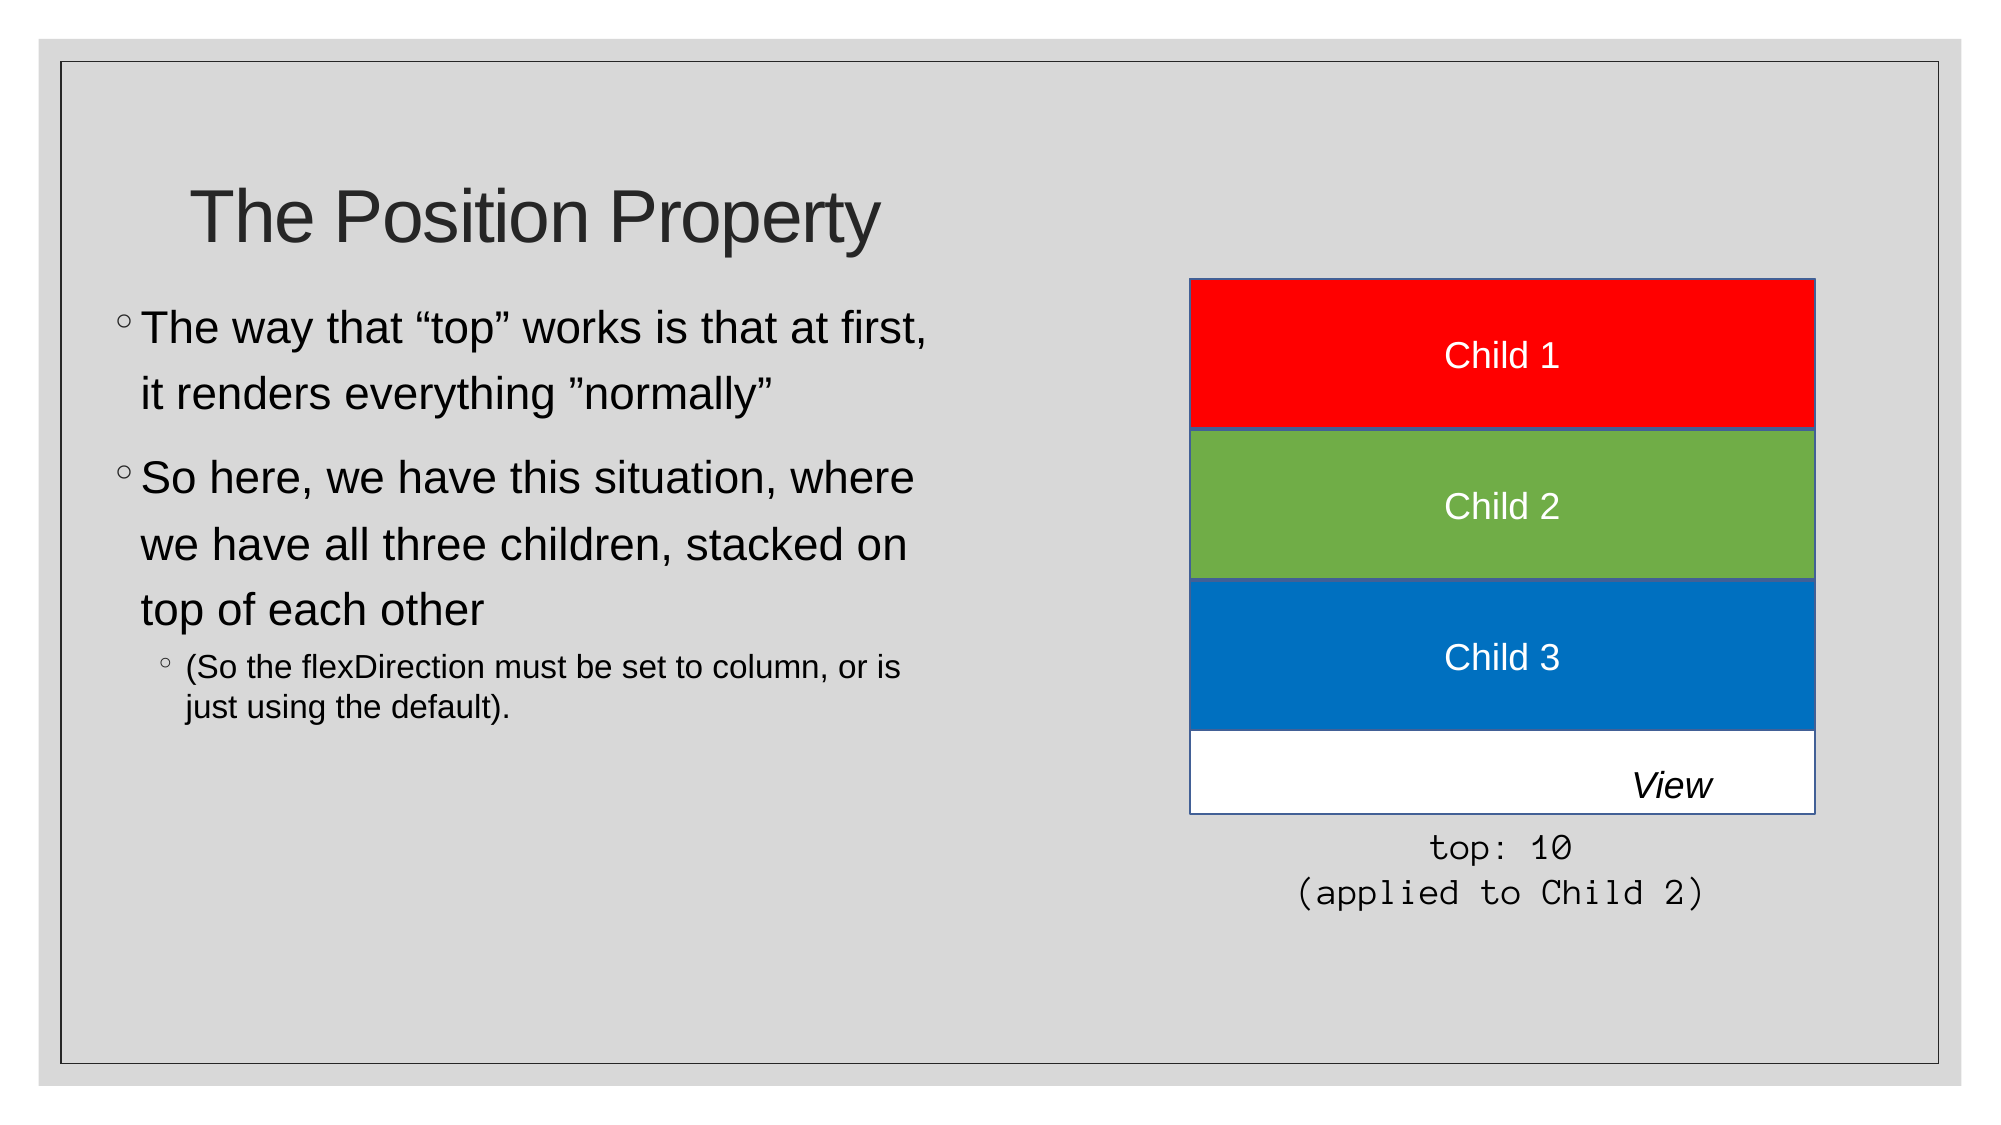

# The Position Property
The way that “top” works is that at first, it renders everything ”normally”
So here, we have this situation, where we have all three children, stacked on top of each other
(So the flexDirection must be set to column, or is just using the default).

Child 1
Child 2
Child 3
View
top: 10
(applied to Child 2)